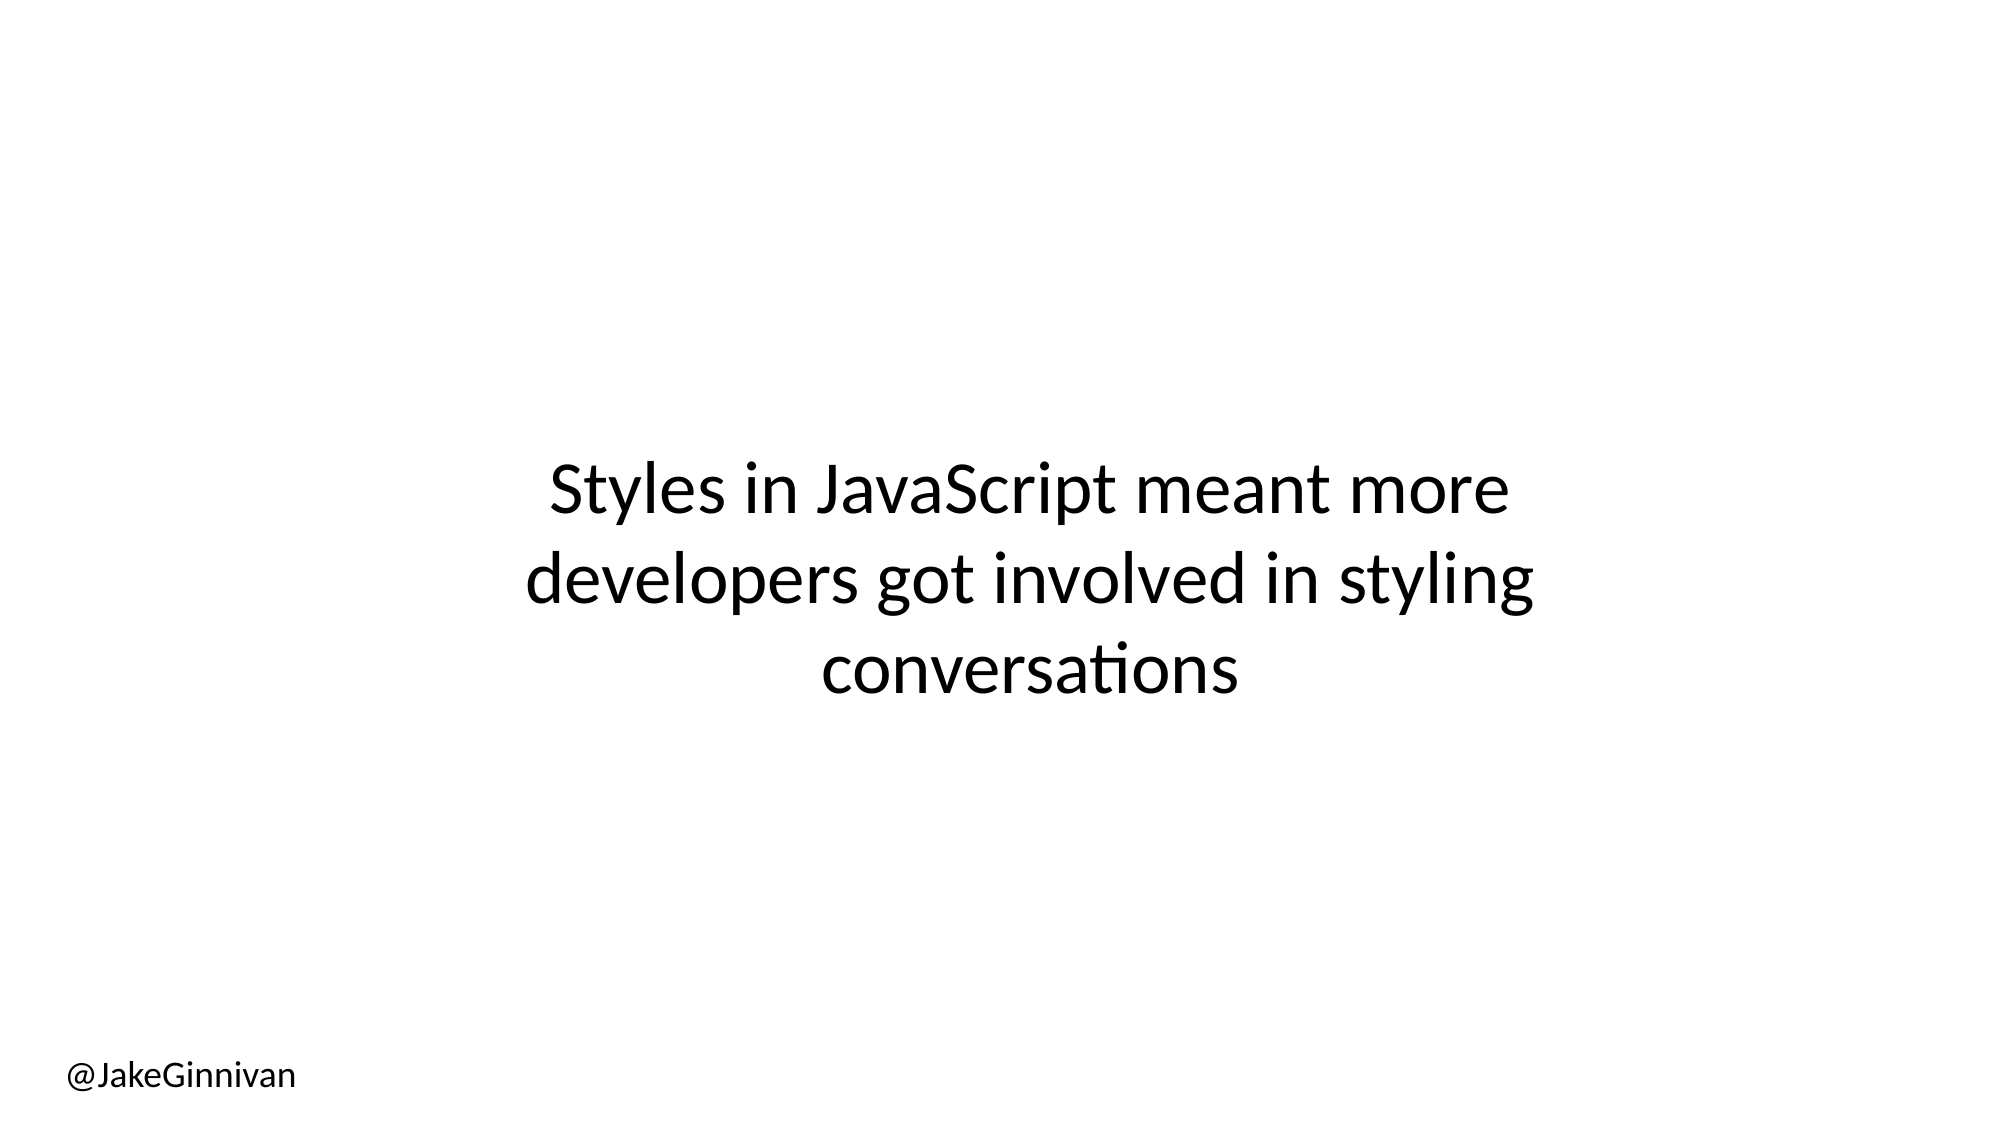

Styles in JavaScript meant more developers got involved in styling conversations